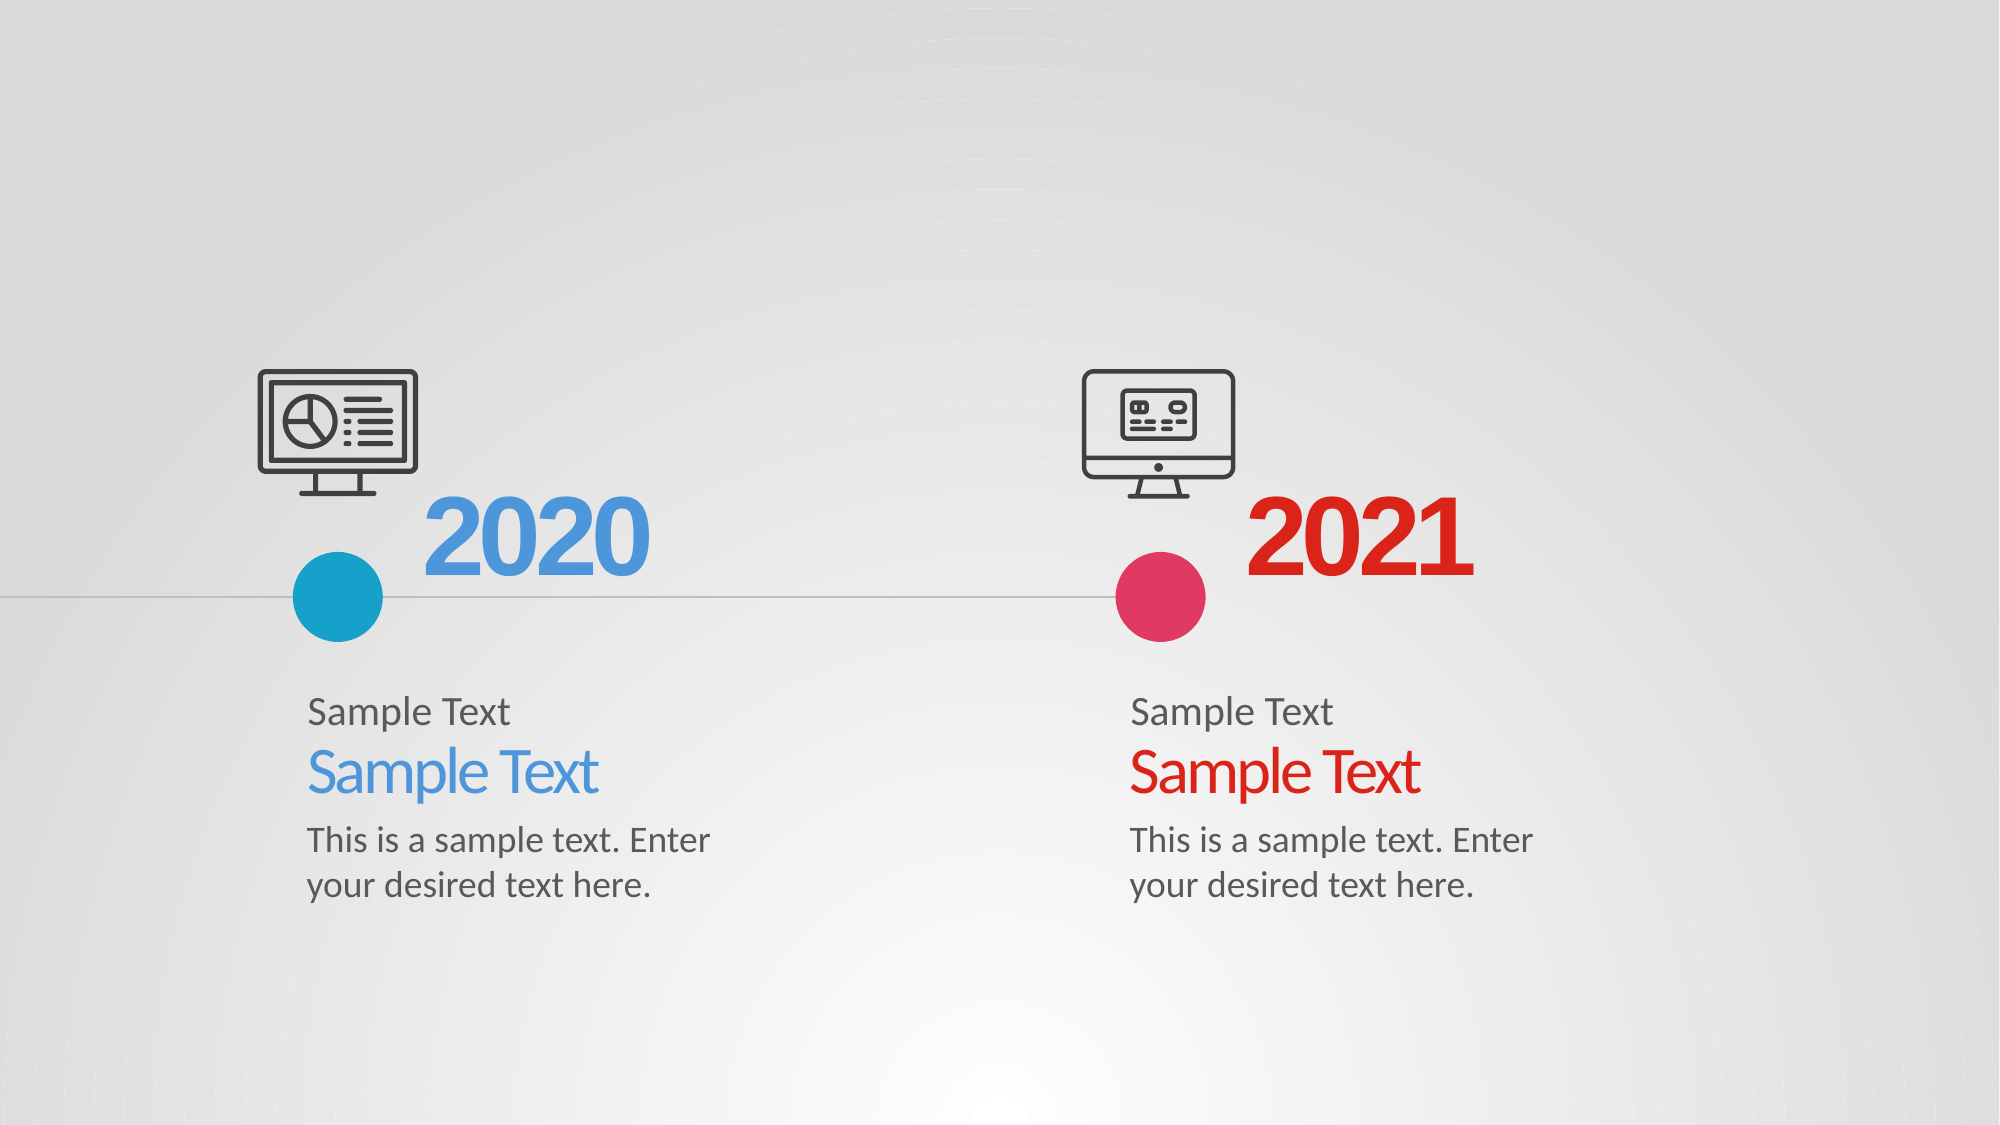

2020
2021

Sample Text
Sample Text
This is a sample text. Enter your desired text here.
Sample Text
Sample Text
This is a sample text. Enter your desired text here.